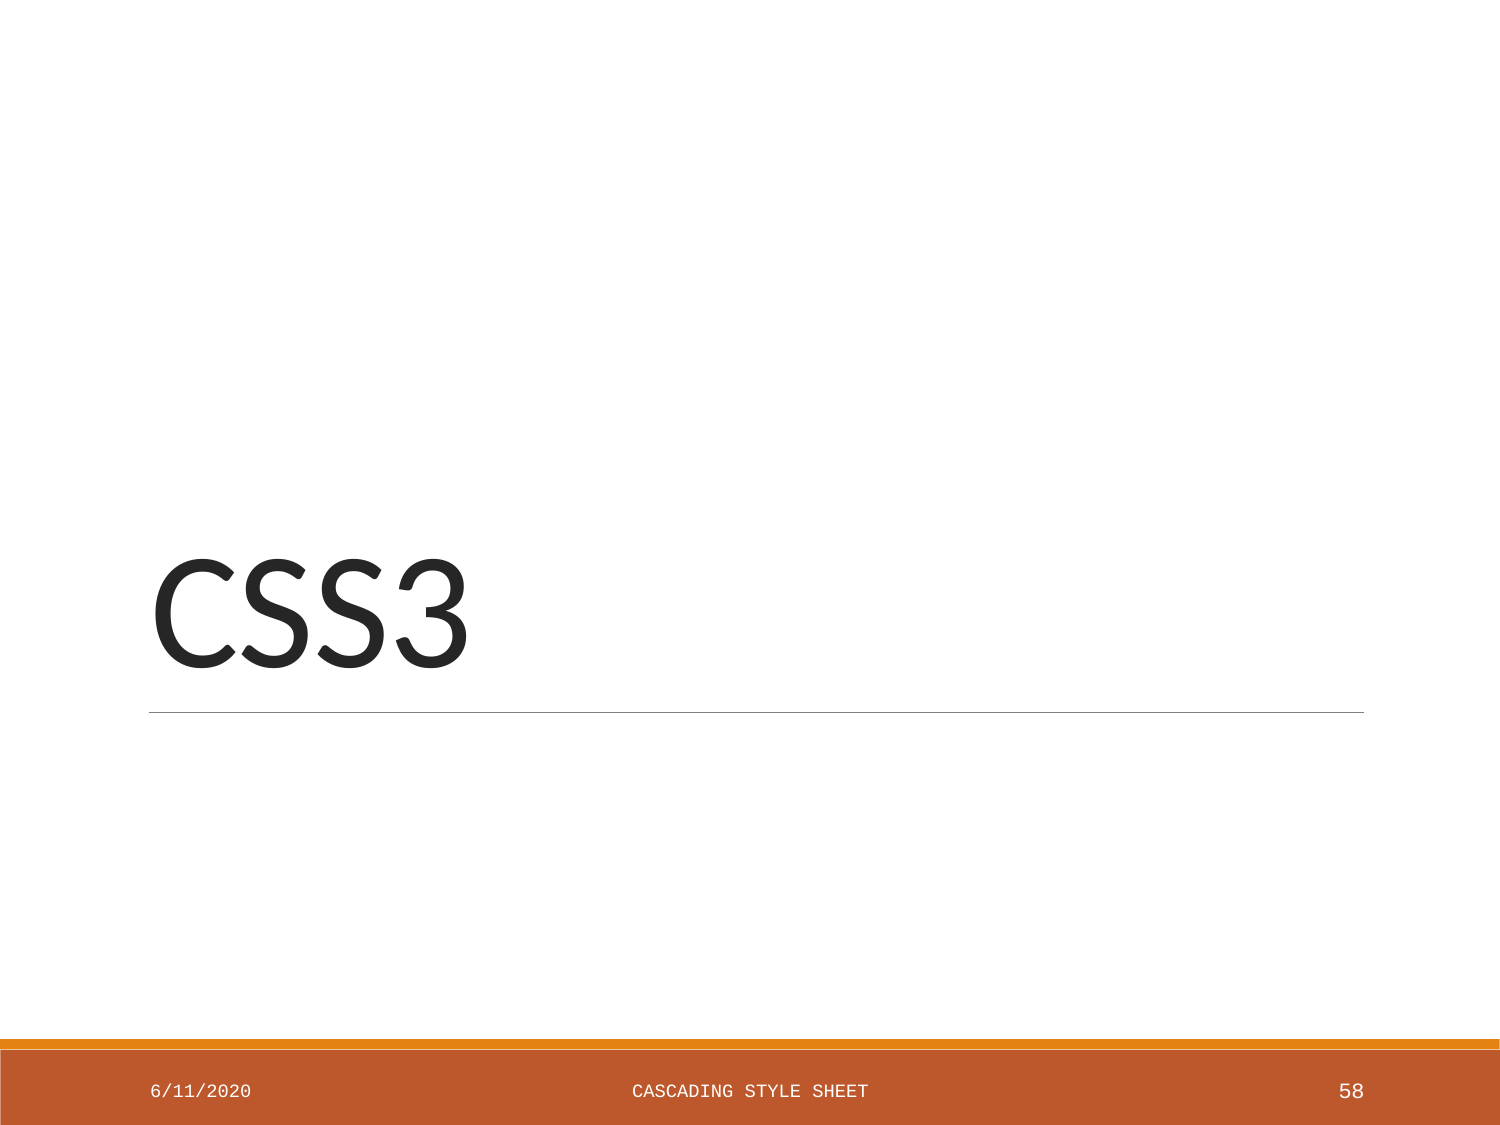

# CSS3

6/11/2020
Cascading Style Sheet
58